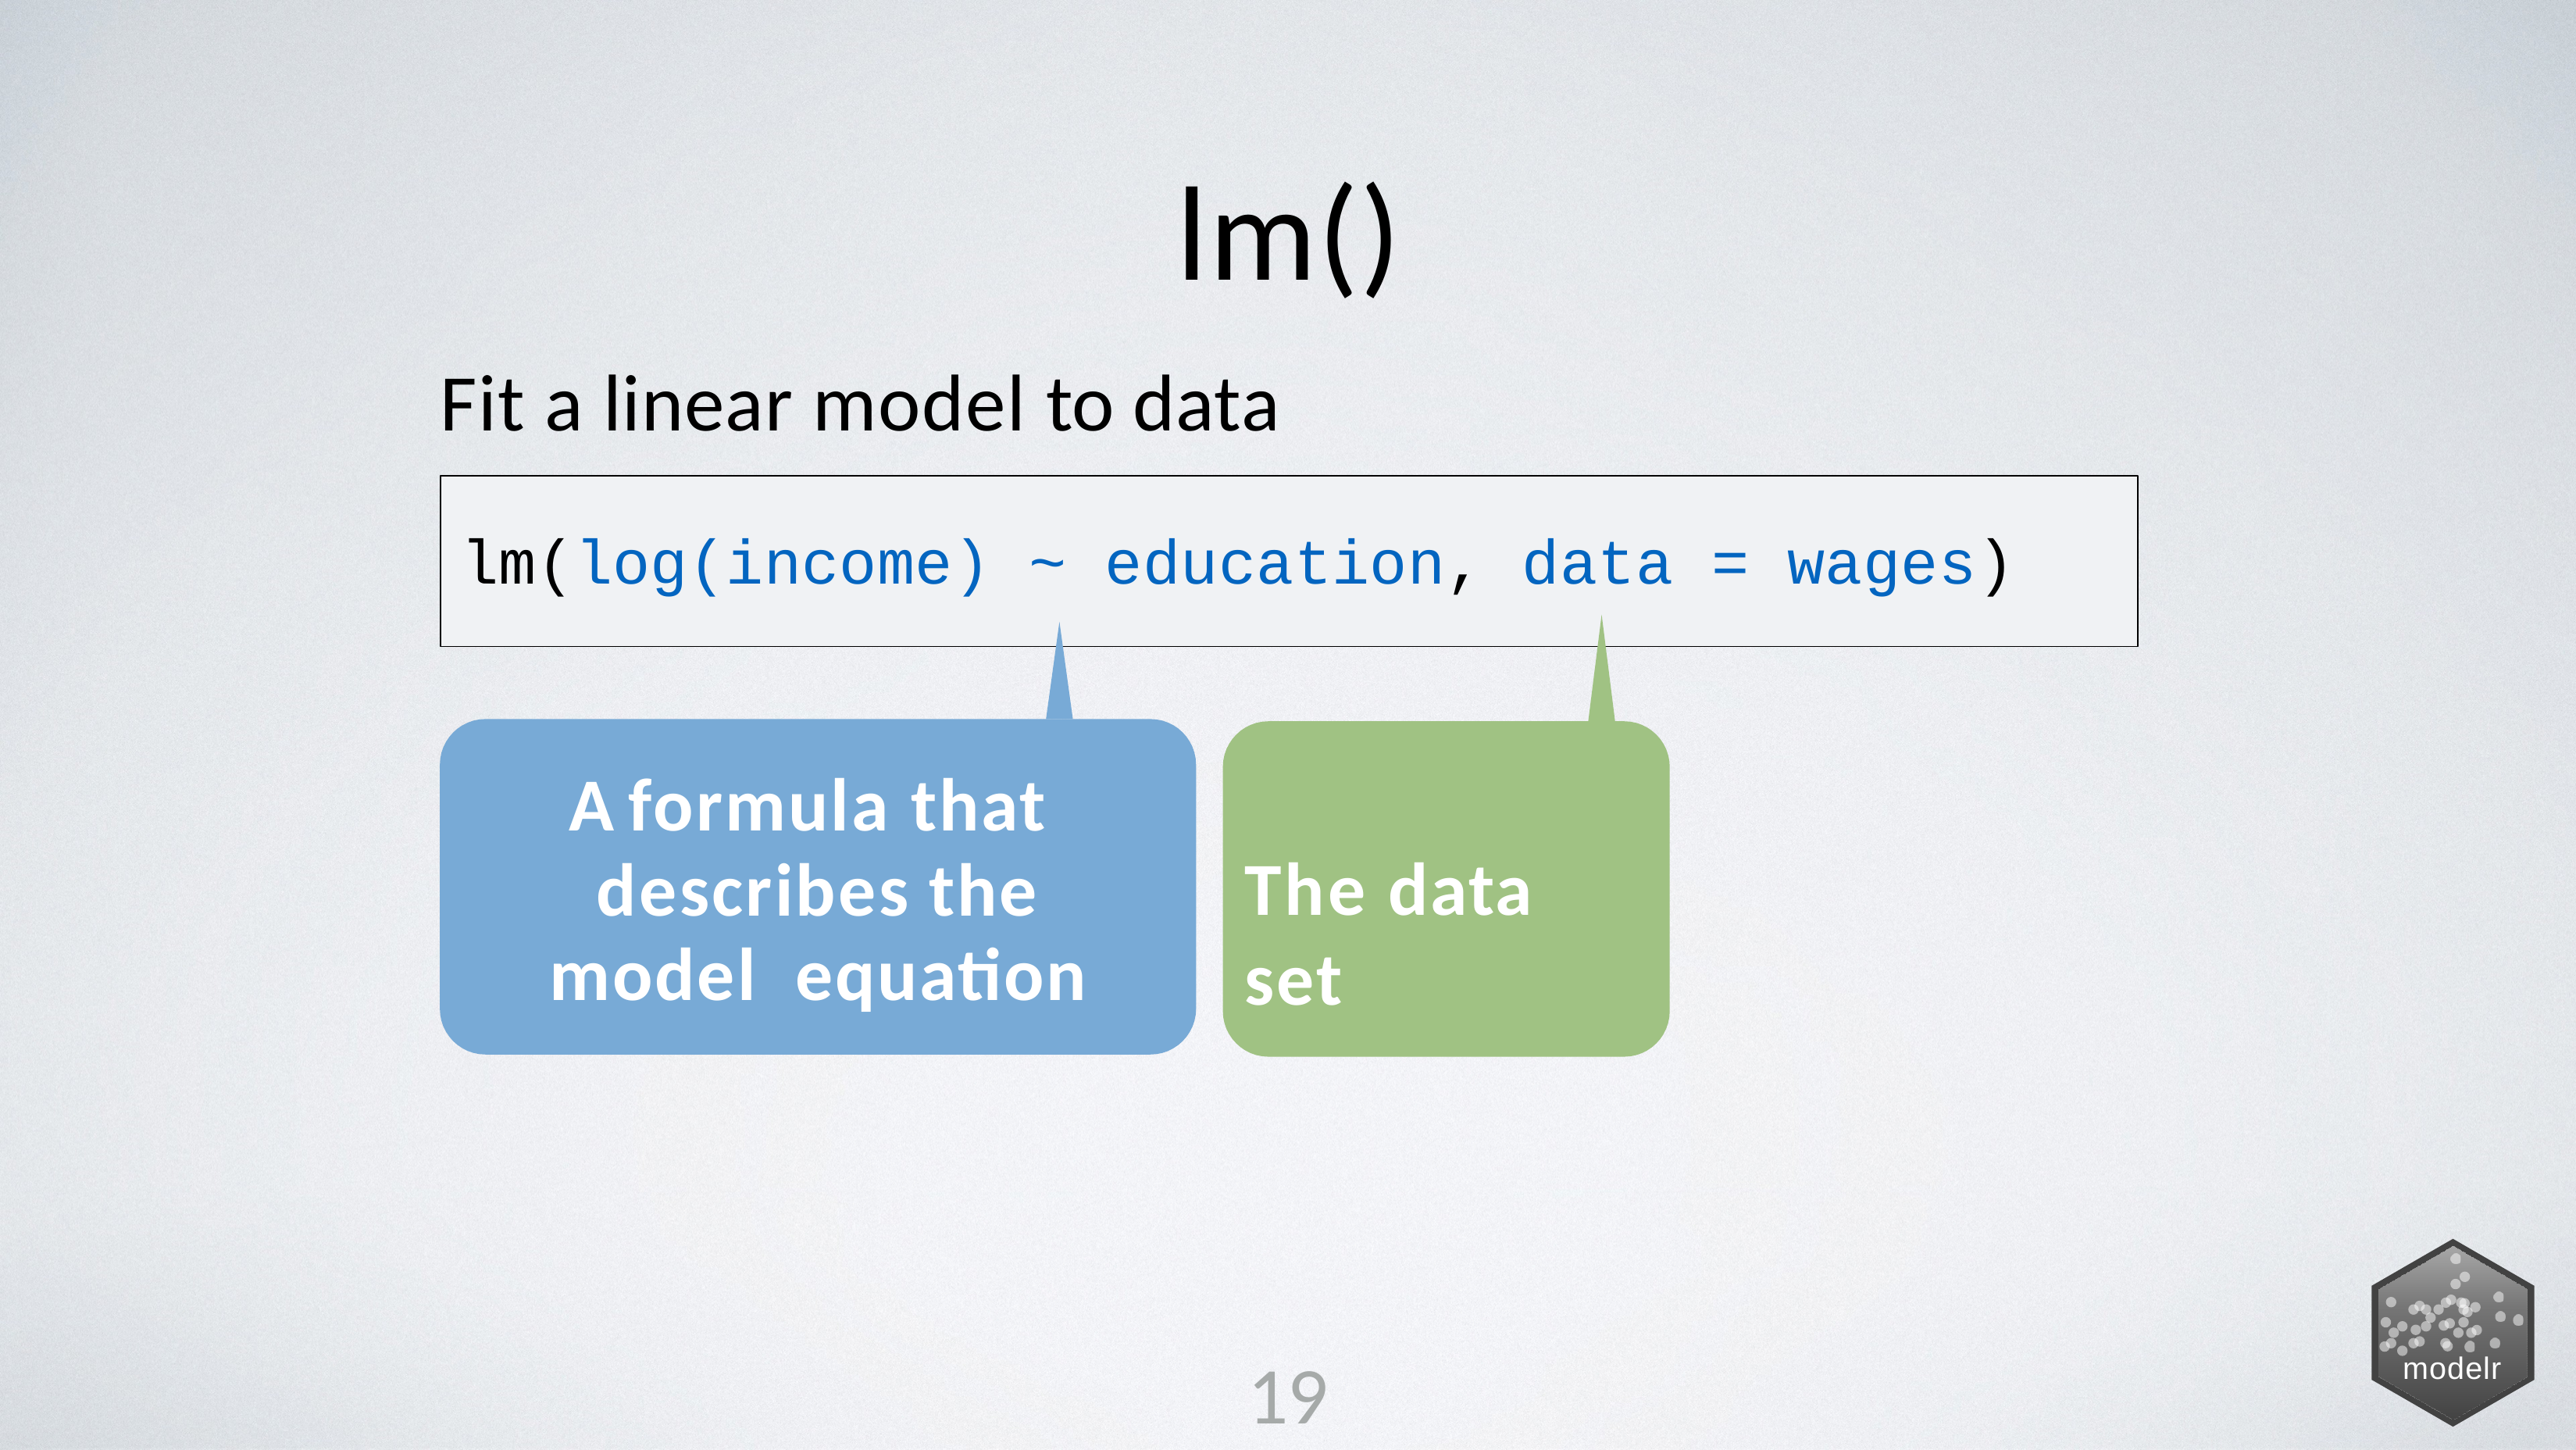

# lm()
Fit a linear model to data
lm(log(income) ~ education, data = wages)

A formula that  describes the model  equation
The data set

19

modelr